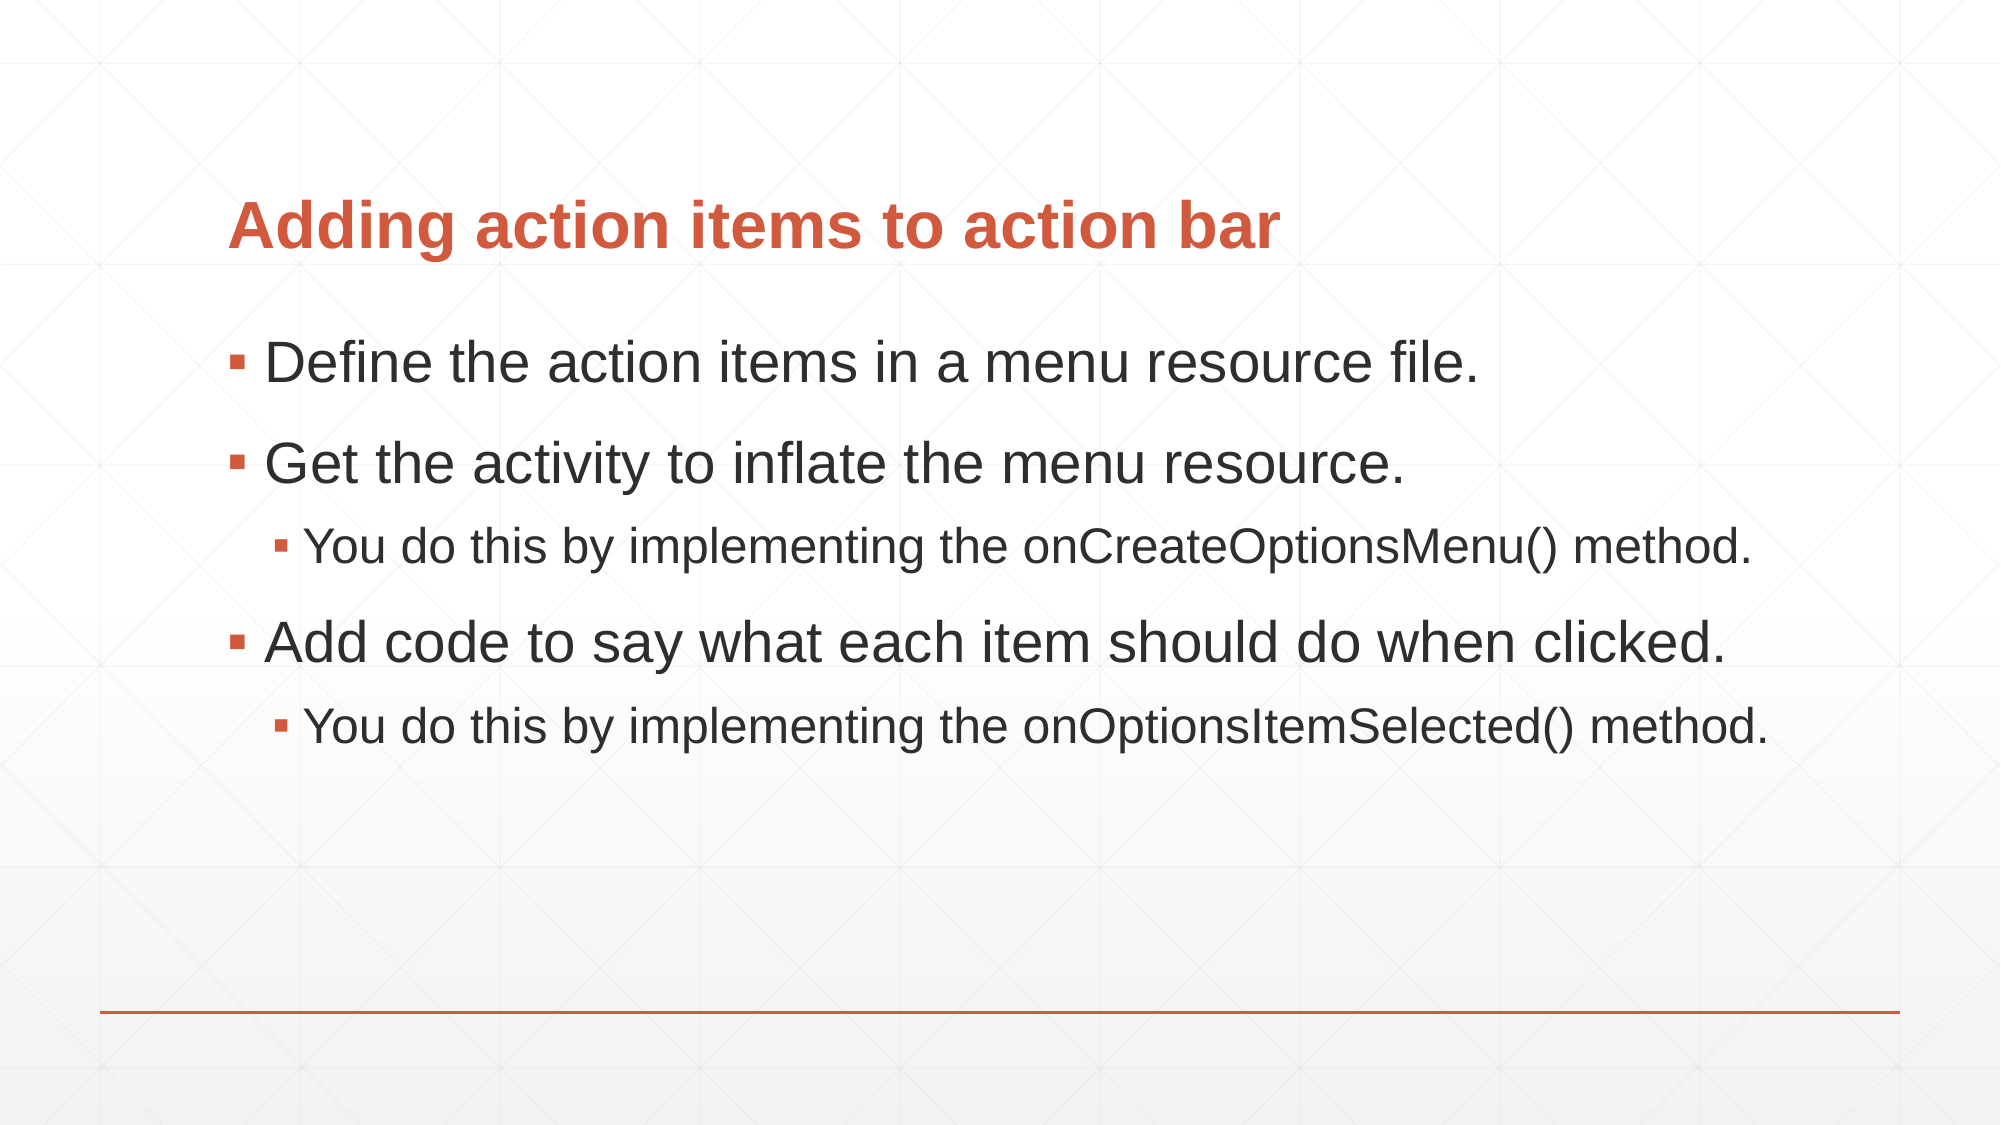

# Adding action items to action bar
Define the action items in a menu resource file.
Get the activity to inflate the menu resource.
You do this by implementing the onCreateOptionsMenu() method.
Add code to say what each item should do when clicked.
You do this by implementing the onOptionsItemSelected() method.